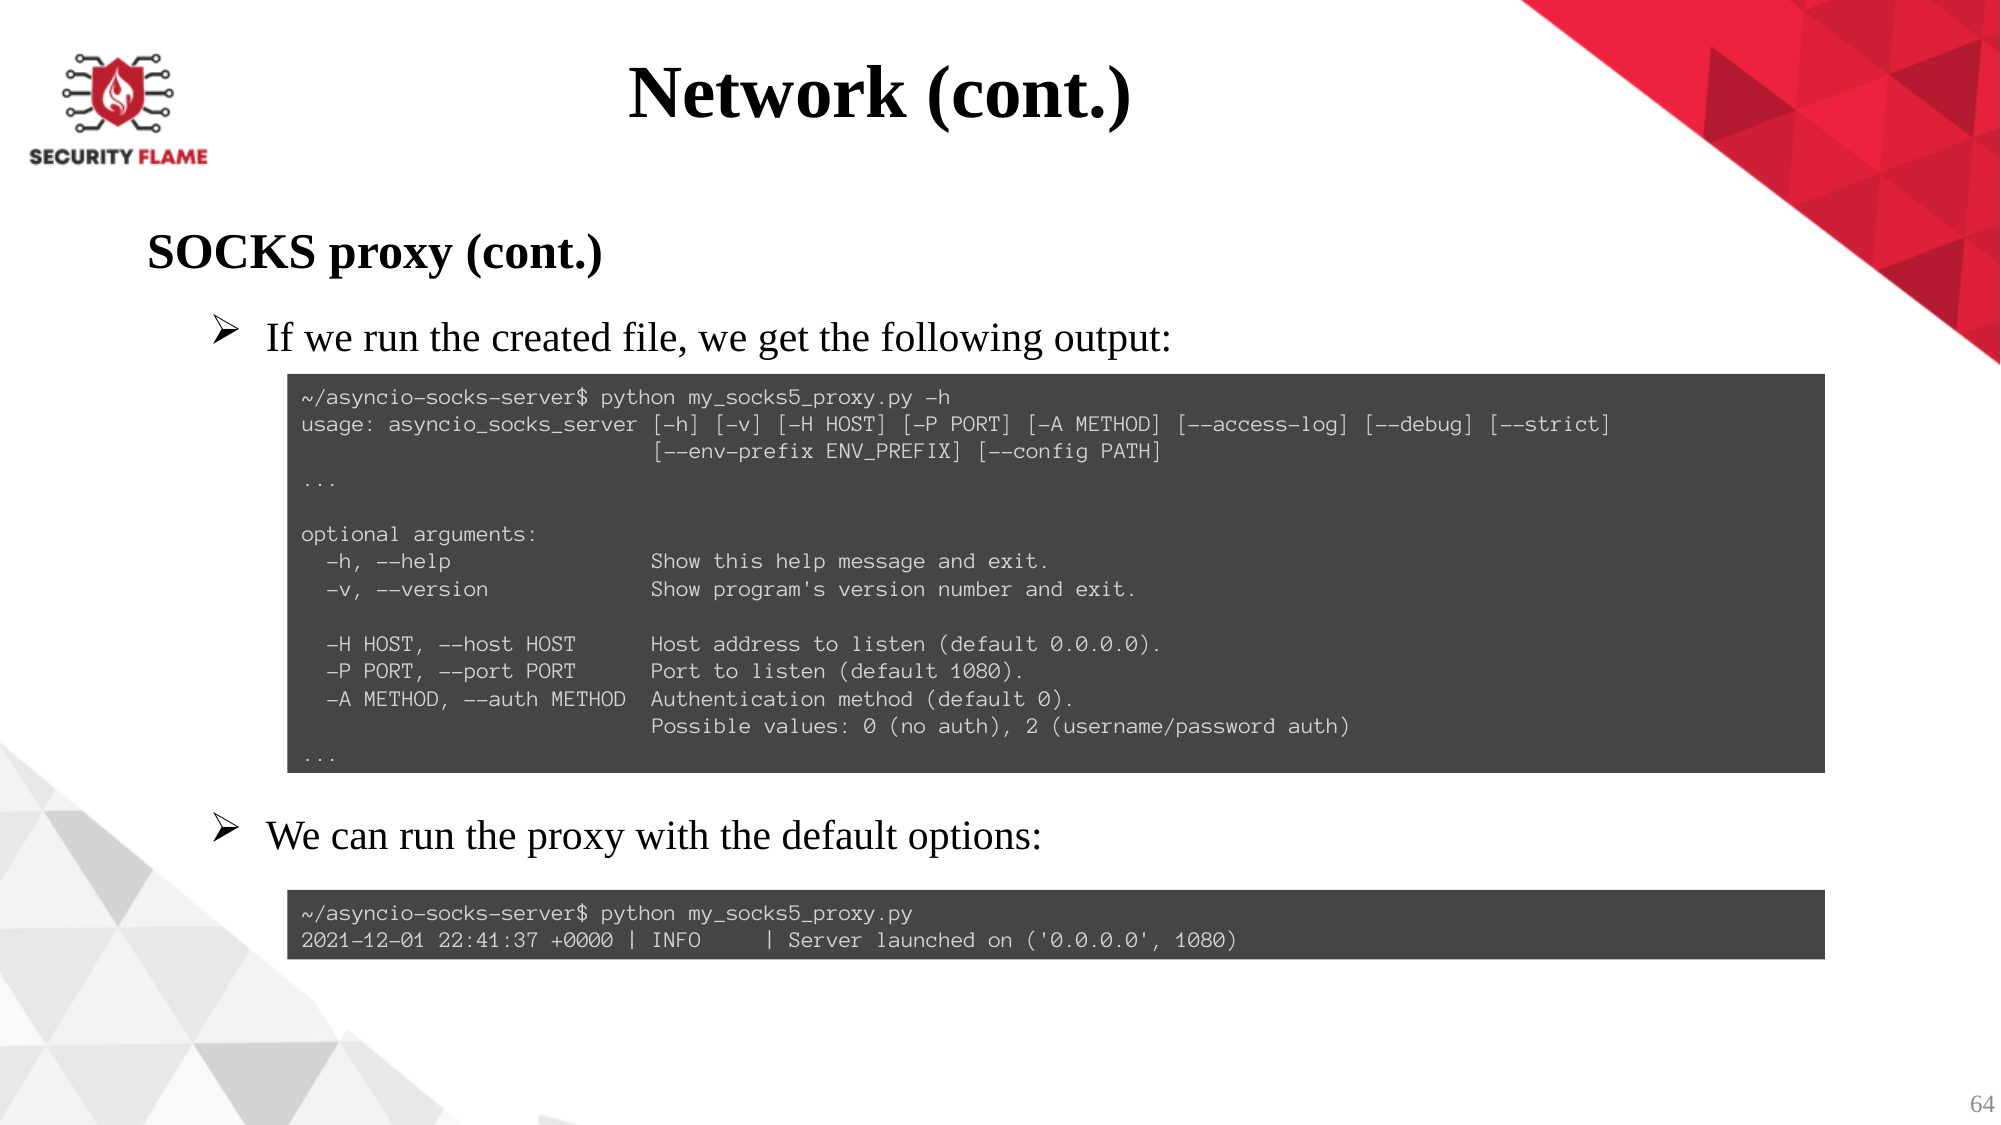

Network (cont.)
SOCKS proxy (cont.)
If we run the created file, we get the following output:
~/asyncio-socks-server$ python my_socks5_proxy.py -h
usage: asyncio_socks_server [-h] [-v] [-H HOST] [-P PORT] [-A METHOD] [--access-log] [--debug] [--strict]
                            [--env-prefix ENV_PREFIX] [--config PATH]
...

optional arguments:
  -h, --help                Show this help message and exit.
  -v, --version             Show program's version number and exit.

  -H HOST, --host HOST      Host address to listen (default 0.0.0.0).
  -P PORT, --port PORT      Port to listen (default 1080).
  -A METHOD, --auth METHOD  Authentication method (default 0).
                            Possible values: 0 (no auth), 2 (username/password auth)
...
We can run the proxy with the default options:
~/asyncio-socks-server$ python my_socks5_proxy.py
2021-12-01 22:41:37 +0000 | INFO     | Server launched on ('0.0.0.0', 1080)
64